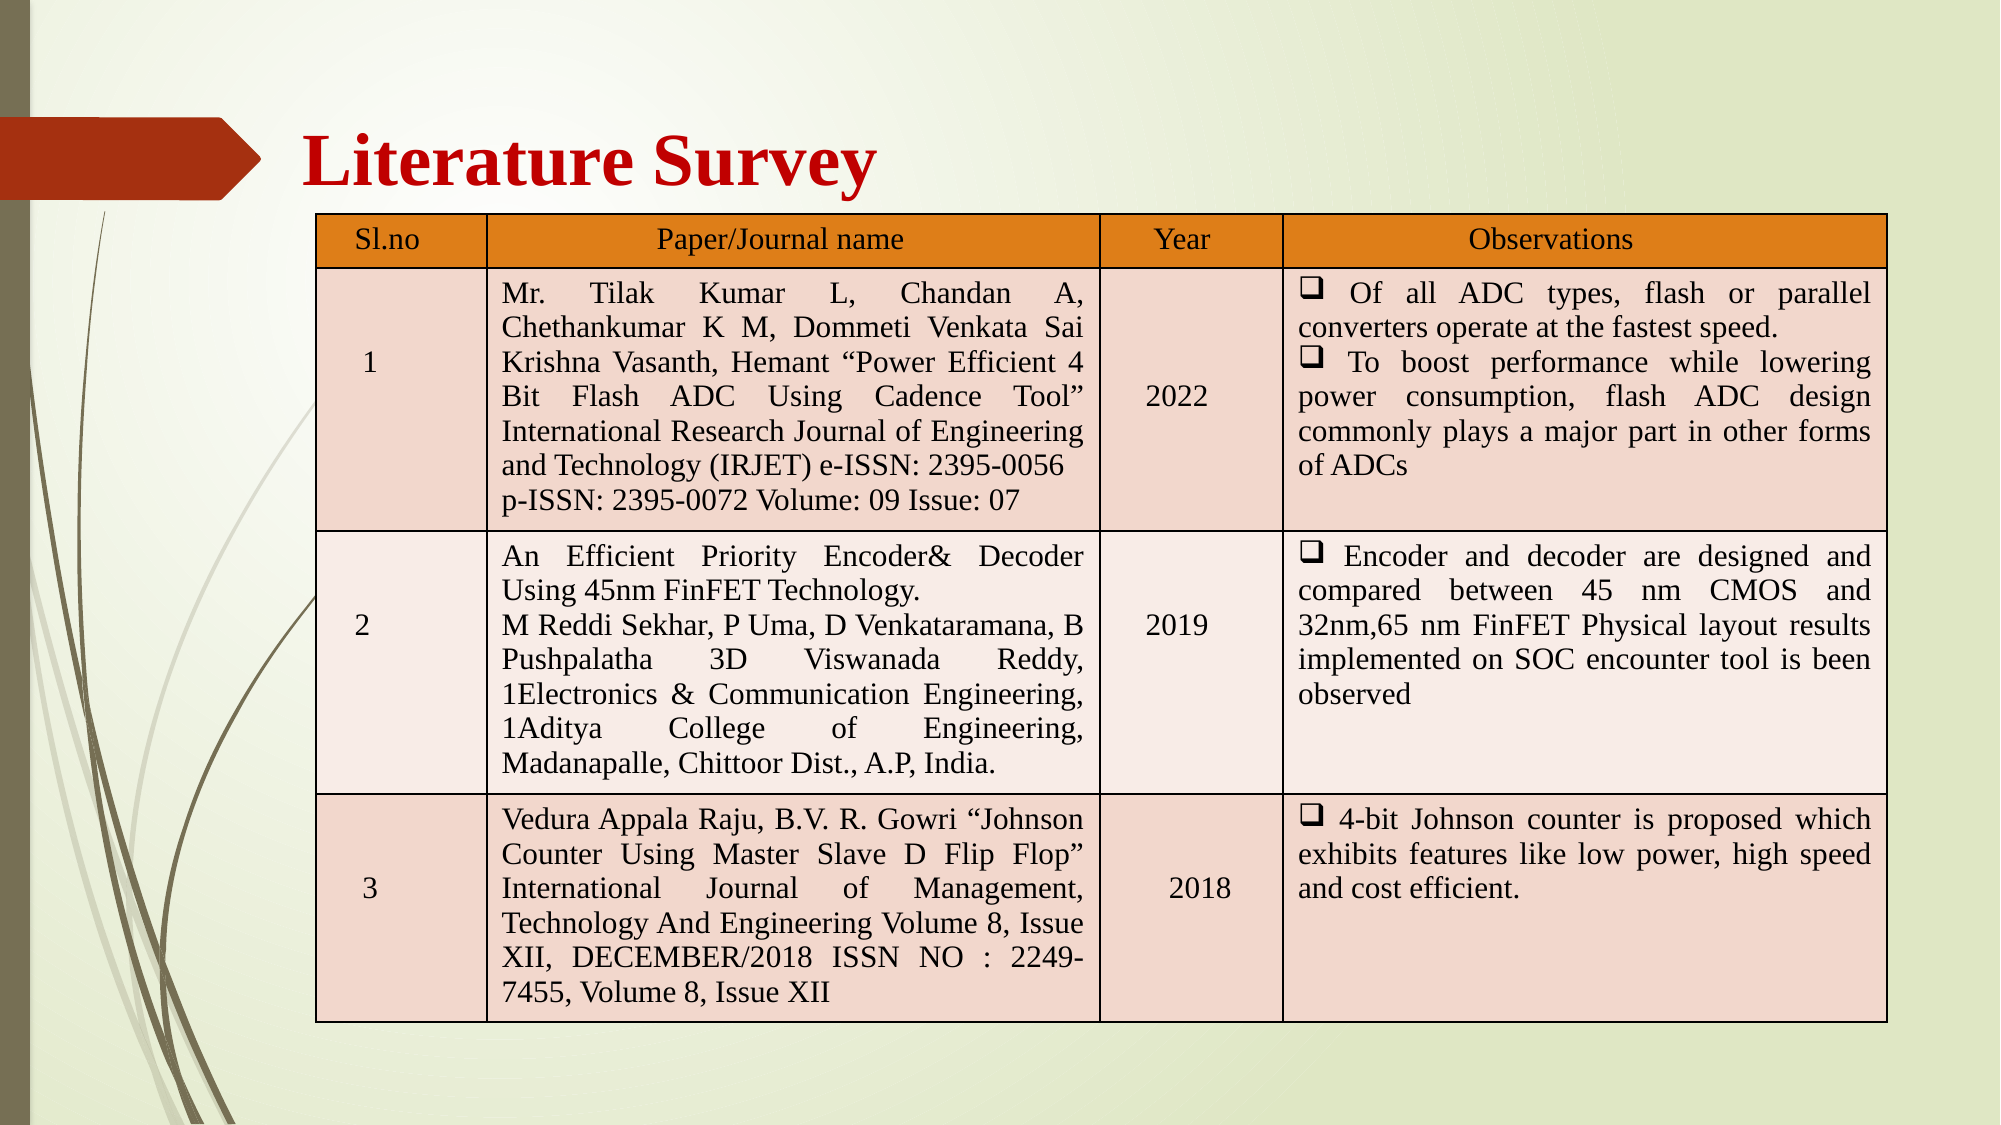

# Literature Survey
| Sl.no | Paper/Journal name | Year | Observations |
| --- | --- | --- | --- |
| 1 | Mr. Tilak Kumar L, Chandan A, Chethankumar K M, Dommeti Venkata Sai Krishna Vasanth, Hemant “Power Efficient 4 Bit Flash ADC Using Cadence Tool” International Research Journal of Engineering and Technology (IRJET) e-ISSN: 2395-0056 p-ISSN: 2395-0072 Volume: 09 Issue: 07 | 2022 | Of all ADC types, flash or parallel converters operate at the fastest speed. To boost performance while lowering power consumption, flash ADC design commonly plays a major part in other forms of ADCs |
| 2 | An Efficient Priority Encoder& Decoder Using 45nm FinFET Technology. M Reddi Sekhar, P Uma, D Venkataramana, B Pushpalatha 3D Viswanada Reddy, 1Electronics & Communication Engineering, 1Aditya College of Engineering, Madanapalle, Chittoor Dist., A.P, India. | 2019 | Encoder and decoder are designed and compared between 45 nm CMOS and 32nm,65 nm FinFET Physical layout results implemented on SOC encounter tool is been observed |
| 3 | Vedura Appala Raju, B.V. R. Gowri “Johnson Counter Using Master Slave D Flip Flop” International Journal of Management, Technology And Engineering Volume 8, Issue XII, DECEMBER/2018 ISSN NO : 2249-7455, Volume 8, Issue XII | 2018 | 4-bit Johnson counter is proposed which exhibits features like low power, high speed and cost efficient. |